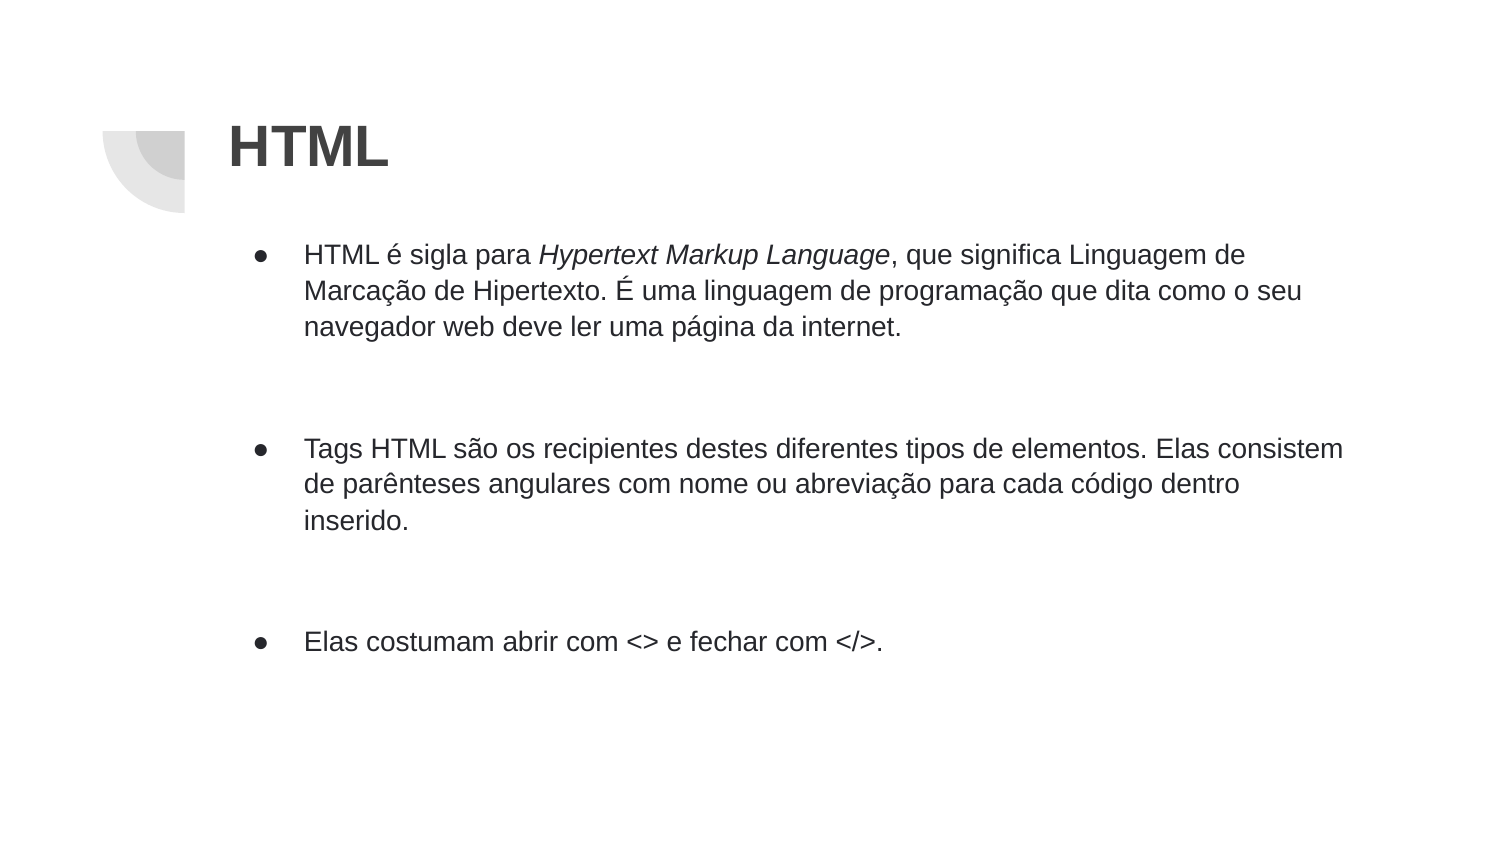

# HTML
HTML é sigla para Hypertext Markup Language, que significa Linguagem de Marcação de Hipertexto. É uma linguagem de programação que dita como o seu navegador web deve ler uma página da internet.

Tags HTML são os recipientes destes diferentes tipos de elementos. Elas consistem de parênteses angulares com nome ou abreviação para cada código dentro inserido.

Elas costumam abrir com <> e fechar com </>.